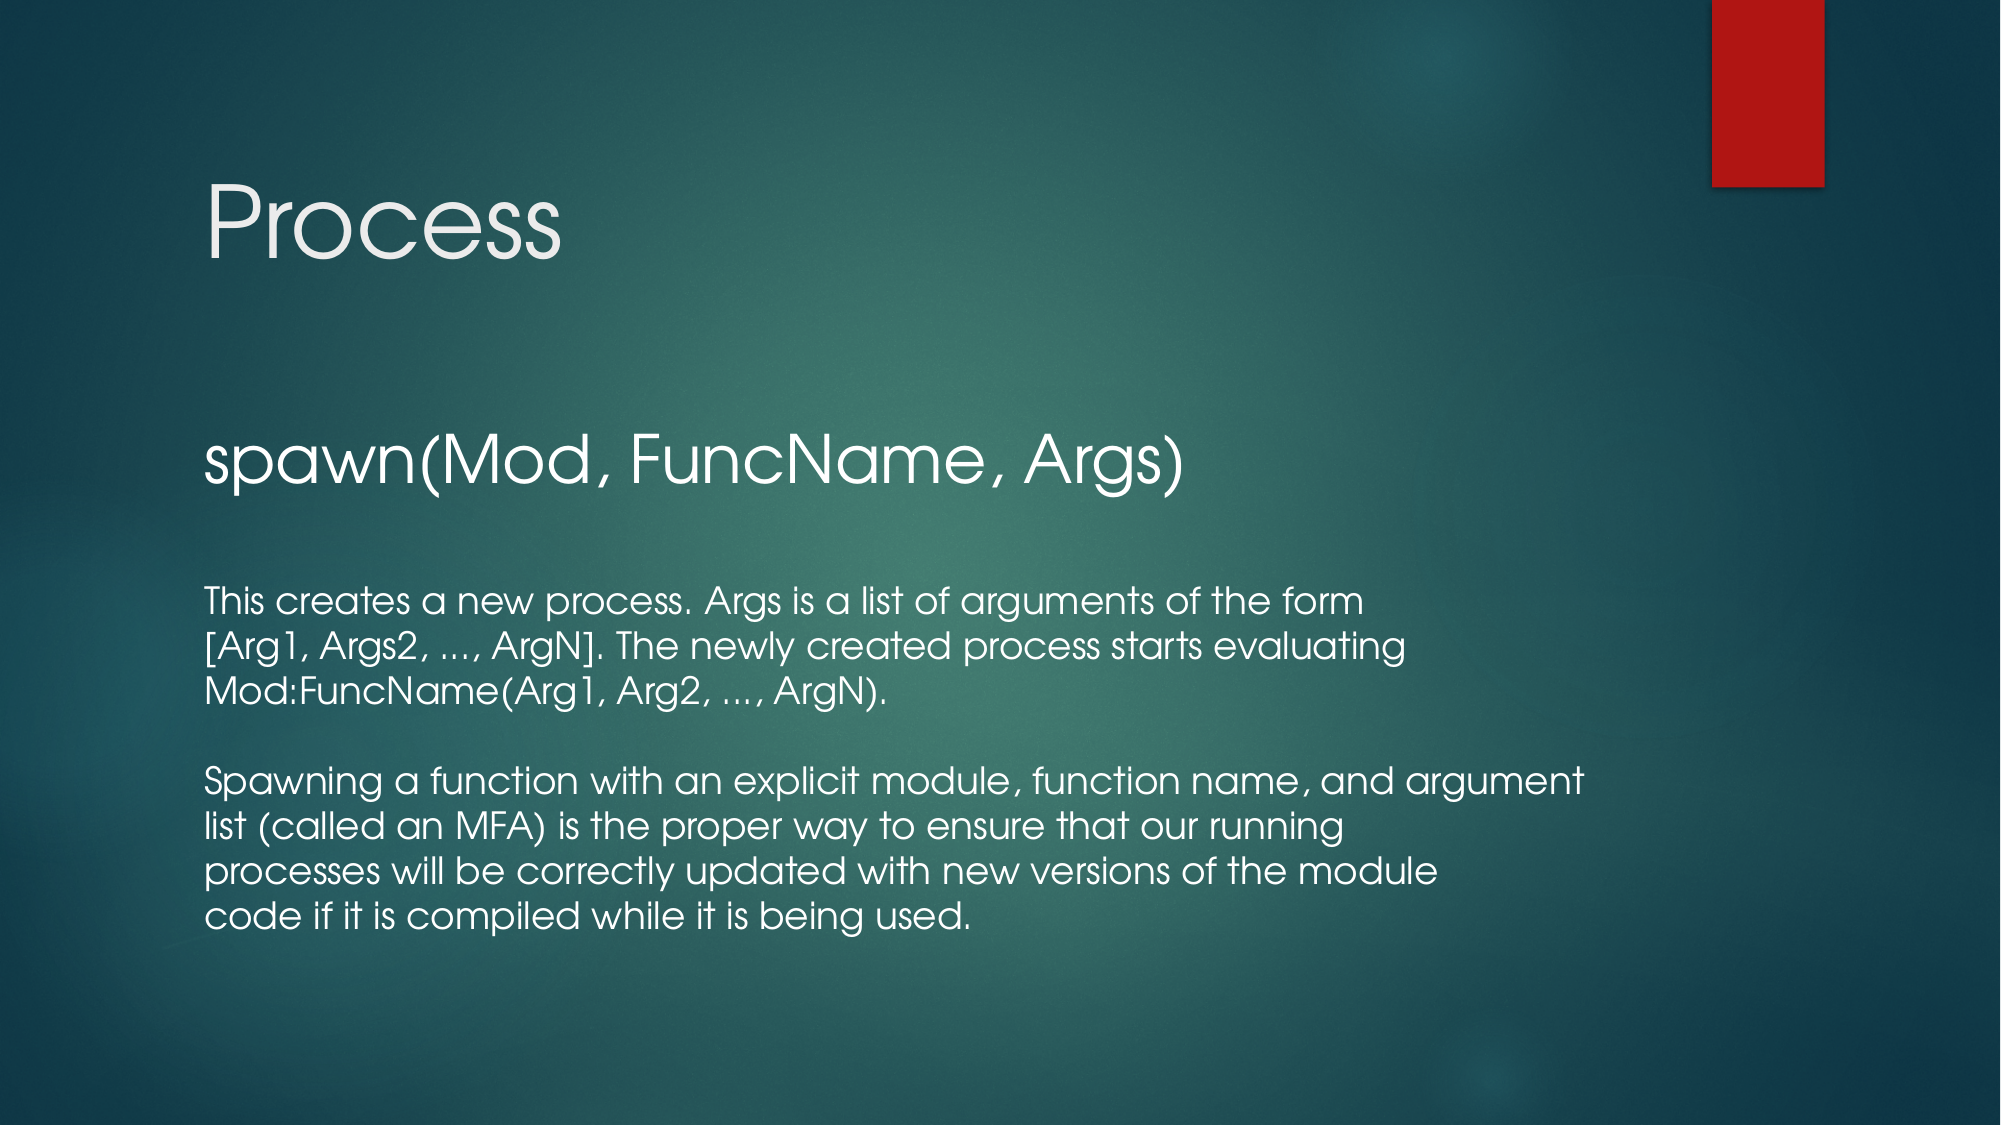

# Process

spawn(Mod, FuncName, Args)

This creates a new process. Args is a list of arguments of the form
[Arg1, Args2, ..., ArgN]. The newly created process starts evaluating
Mod:FuncName(Arg1, Arg2, ..., ArgN).

Spawning a function with an explicit module, function name, and argument
list (called an MFA) is the proper way to ensure that our running
processes will be correctly updated with new versions of the module
code if it is compiled while it is being used.